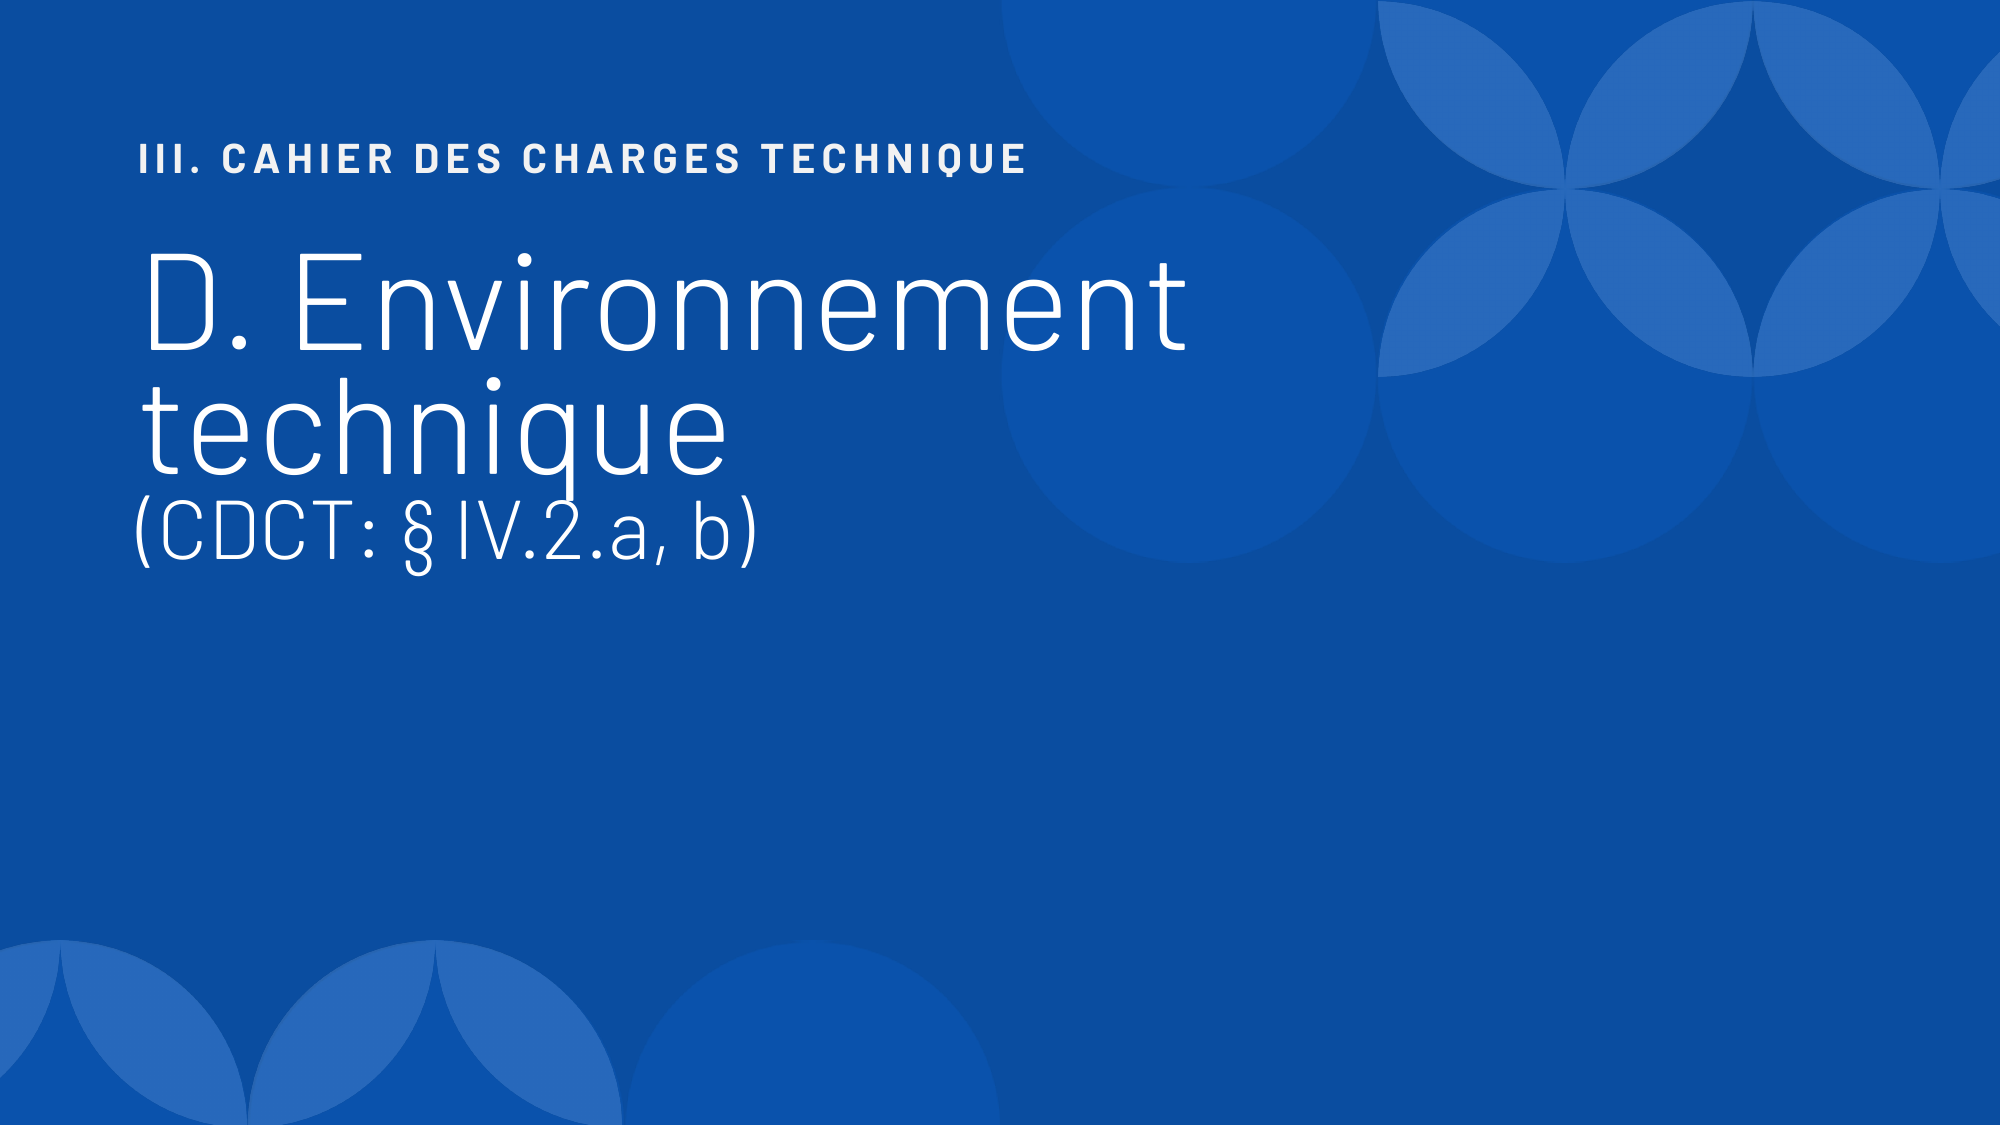

# III. Cahier deS chargeS technique
D. Environnement technique
(CDCT: § IV.2.a, b)